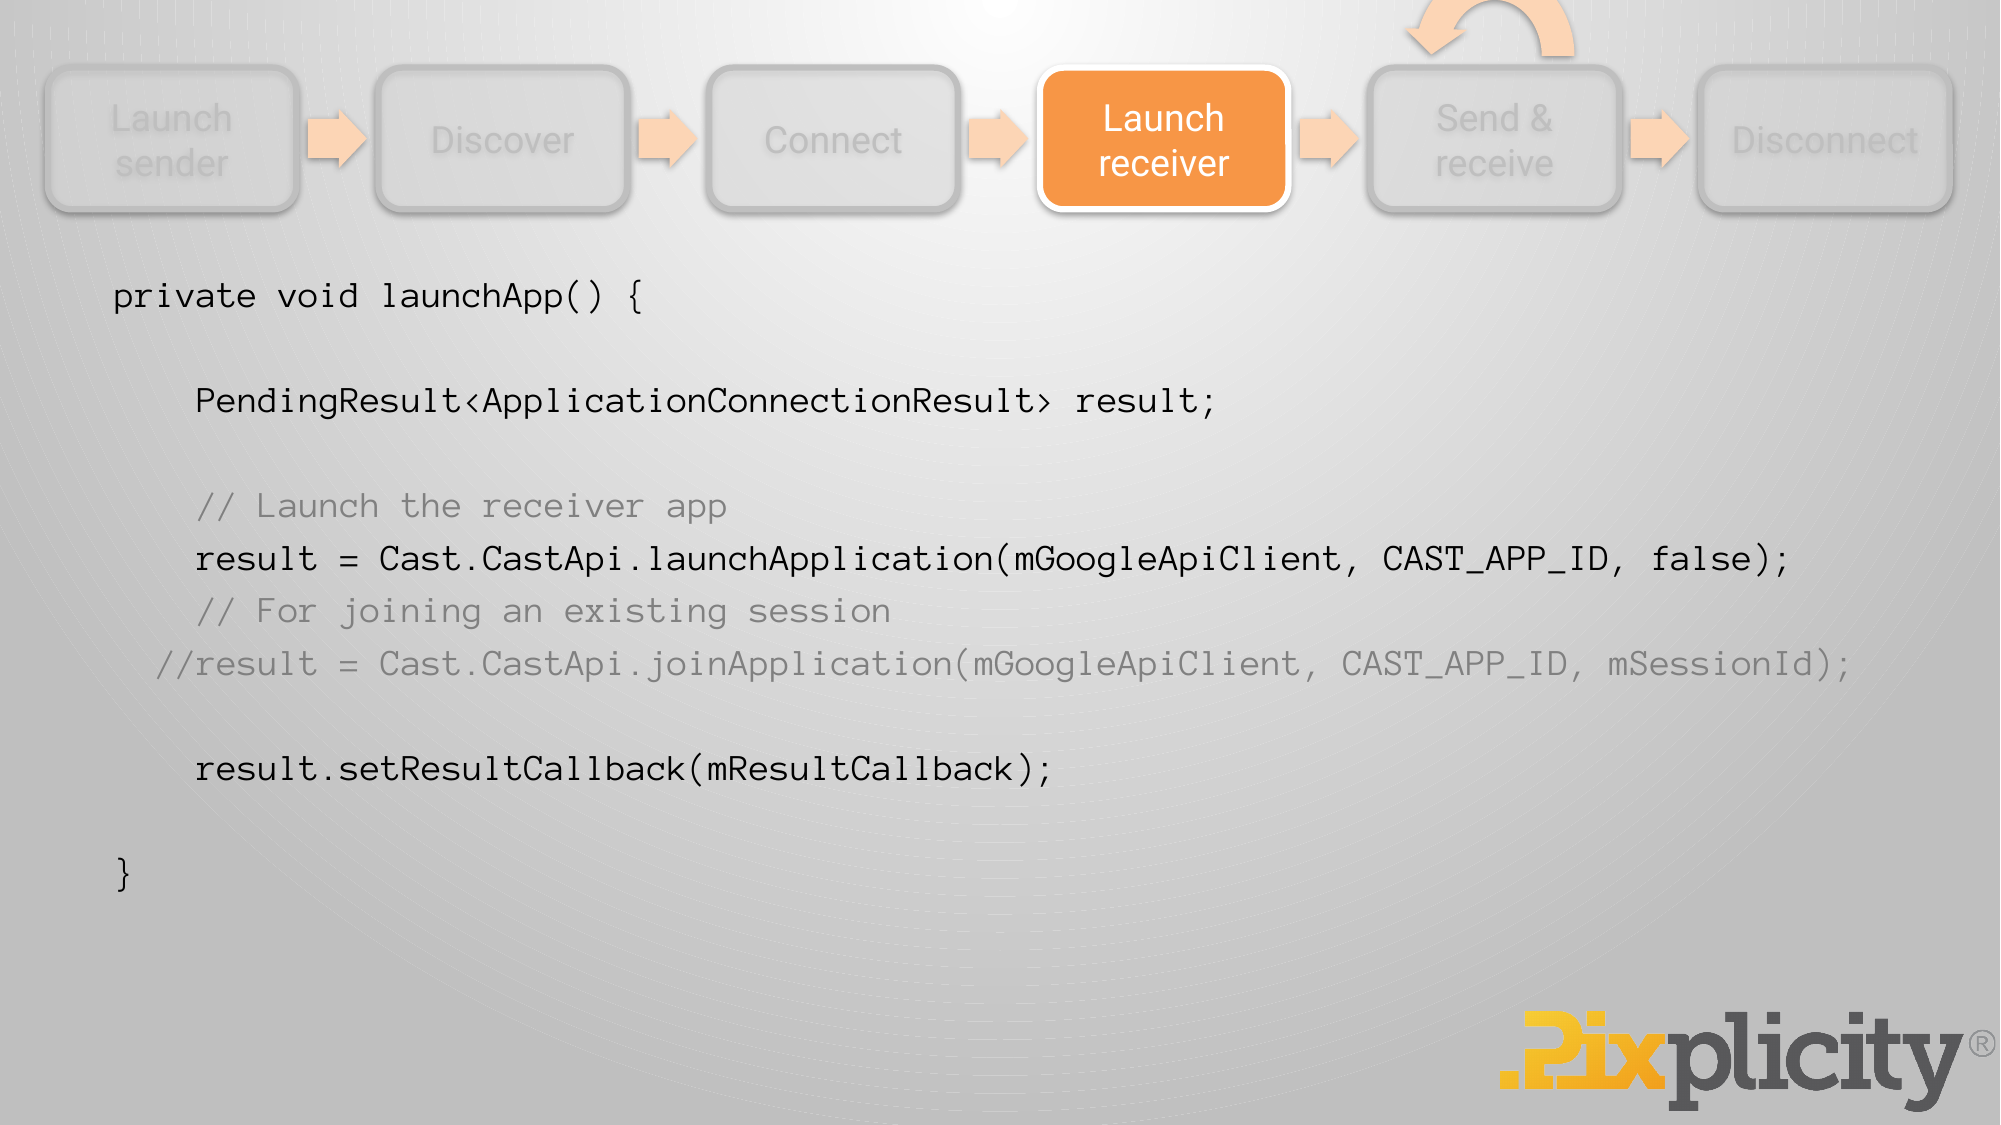

private void launchApp() {

    PendingResult<ApplicationConnectionResult> result;

    // Launch the receiver app
    result = Cast.CastApi.launchApplication(mGoogleApiClient, CAST_APP_ID, false);
    // For joining an existing session
  //result = Cast.CastApi.joinApplication(mGoogleApiClient, CAST_APP_ID, mSessionId);

    result.setResultCallback(mResultCallback);

}